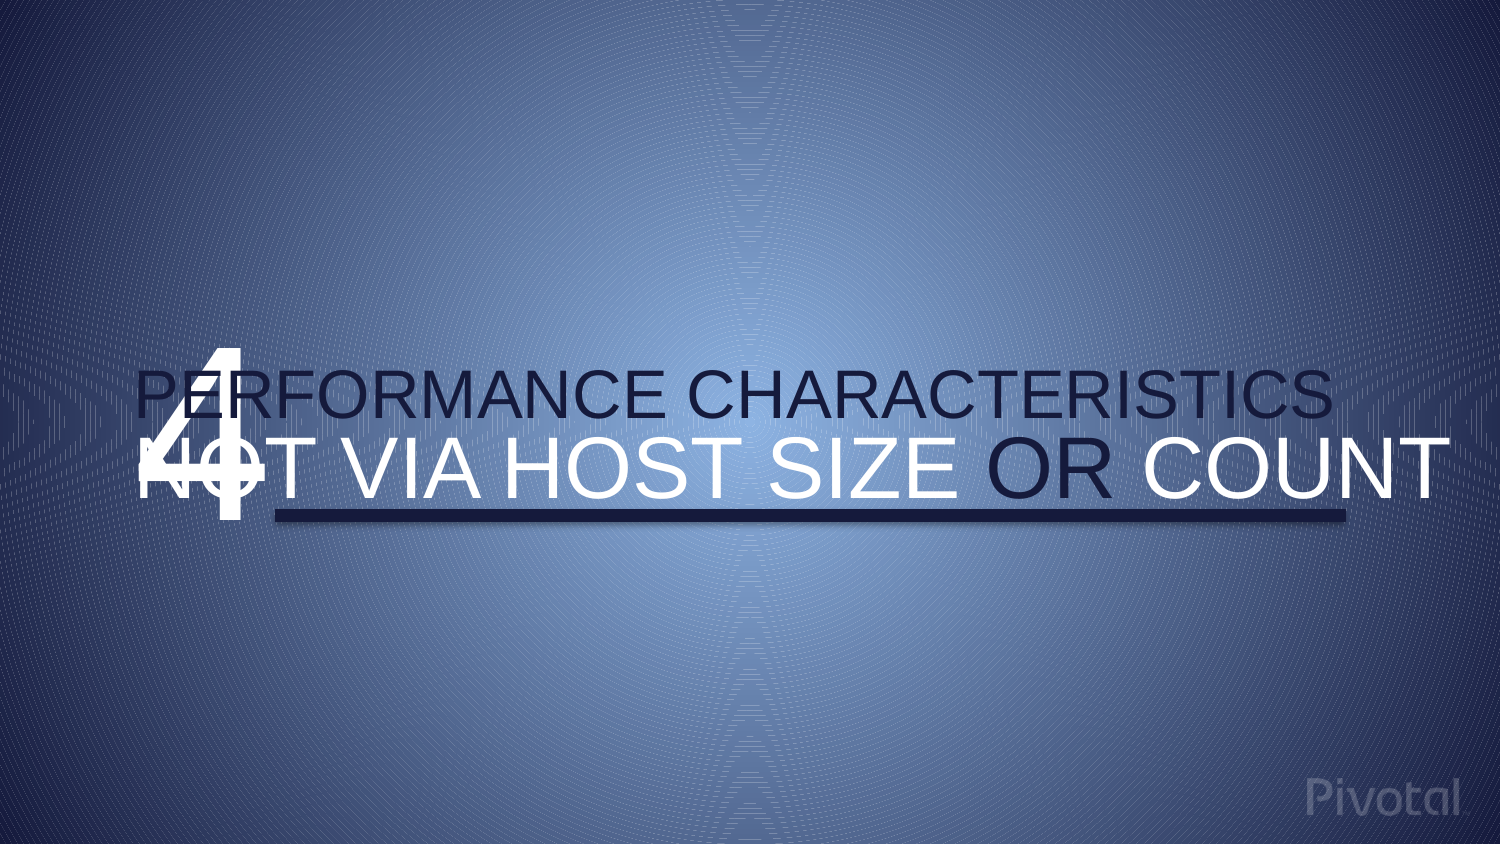

4
PERFORMANCE CHARACTERISTICS
NOT VIA HOST SIZE OR COUNT